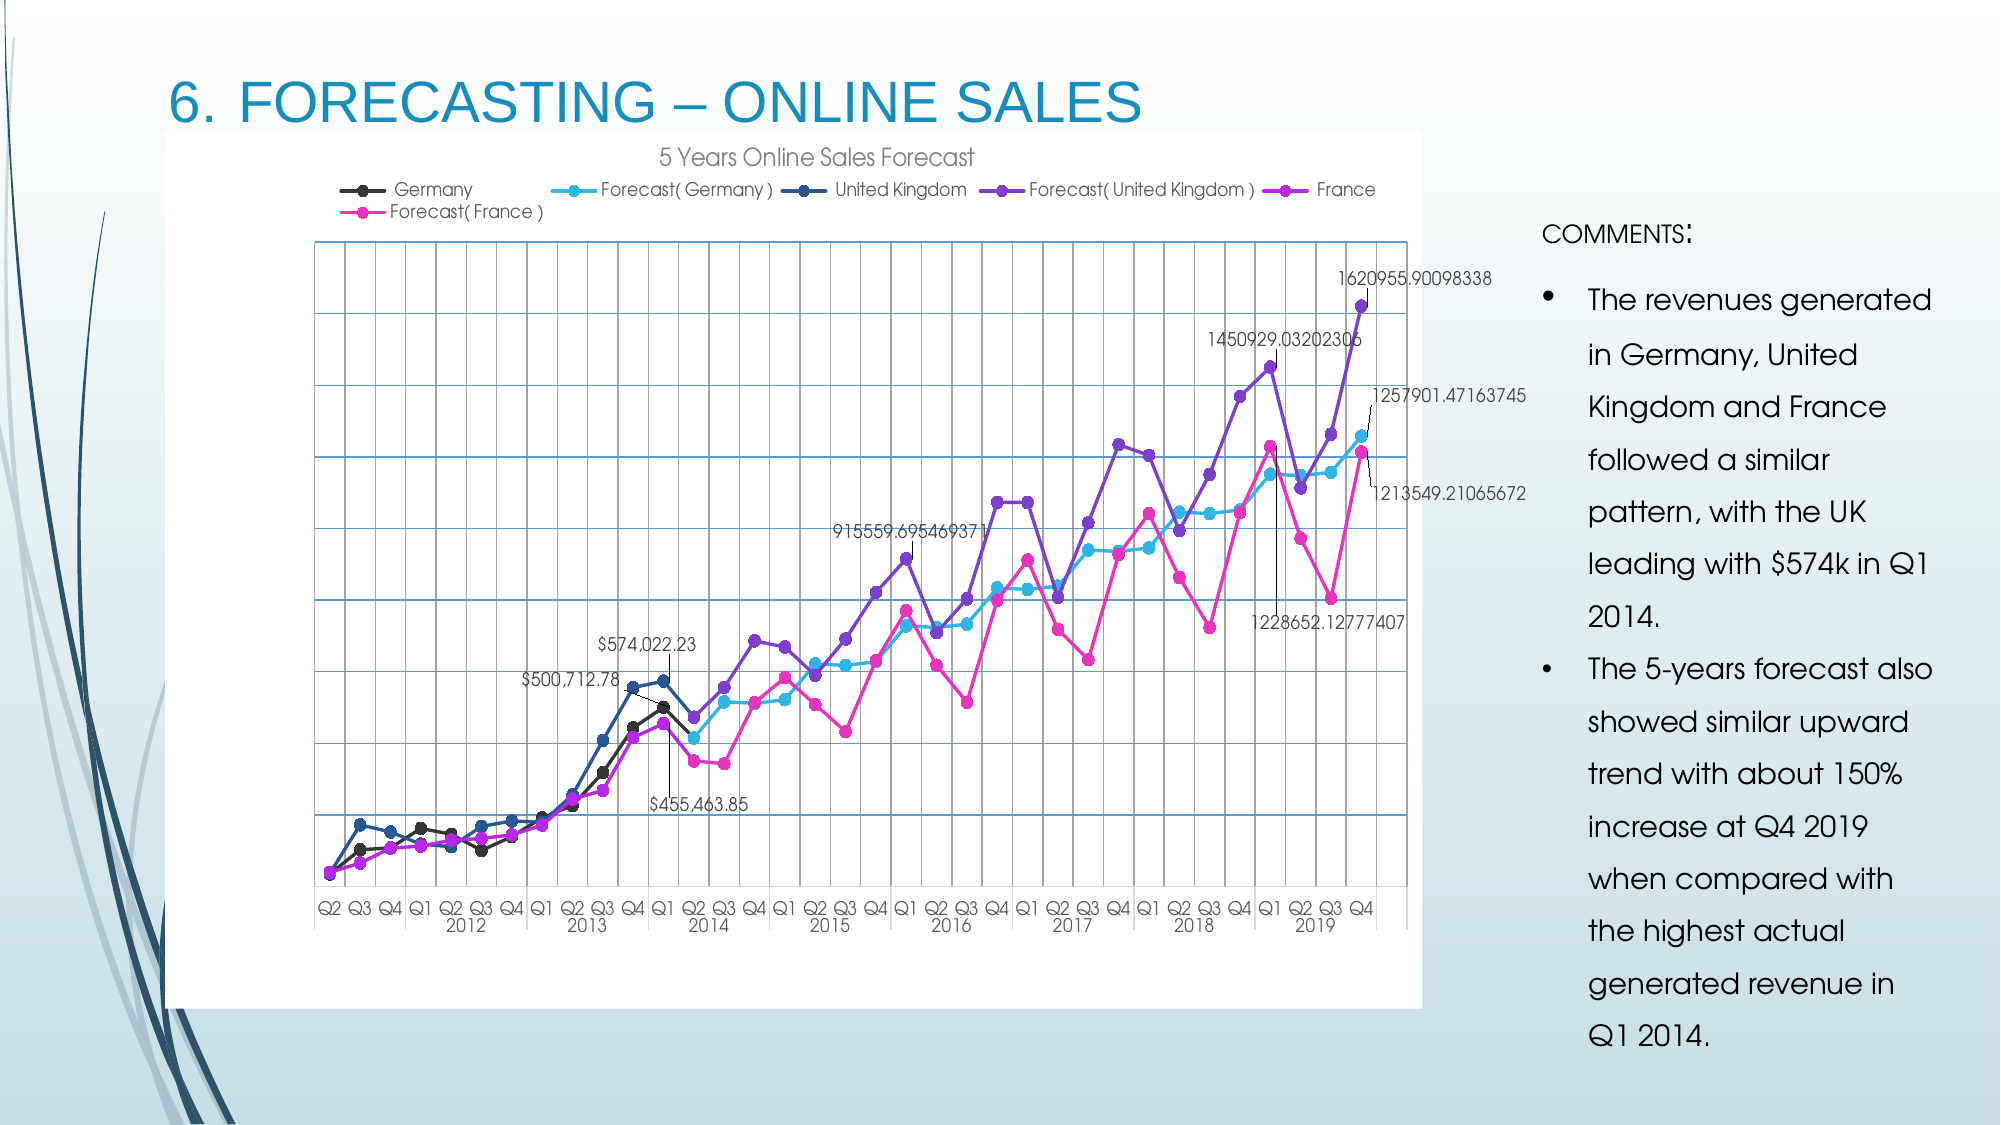

# 6. FORECASTING – ONLINE SALES

### Chart: 5 Years Online Sales Forecast

| Category |  Germany  | Forecast( Germany ) |  United Kingdom  | Forecast( United Kingdom ) |  France  | Forecast( France ) |
|---|---|---|---|---|---|---|
| Q2 | 35604.42 | None | 37498.4346 | None | 40174.3264 | None |
| Q3 | 103102.21100000001 | None | 172637.7737999999 | None | 65921.31459999998 | None |
| Q4 | 108153.91379999998 | None | 152752.4092 | None | 107722.1174 | None |
| Q1 | 162705.34200000003 | None | 118653.96460000004 | None | 113144.40200000002 | None |
| Q2 | 146280.62840000005 | None | 111563.75979999996 | None | 129741.5534 | None |
| Q3 | 101257.10200000007 | None | 168220.55079999997 | None | 134661.5366 | None |
| Q4 | 139827.66430000003 | None | 183594.46069999997 | None | 144874.7102 | None |
| Q1 | 192654.0444 | None | 179501.67539999995 | None | 171753.62059999994 | None |
| Q2 | 226927.49229999914 | None | 256135.2819999991 | None | 244235.6230999992 | None |
| Q3 | 318369.959999996 | None | 408339.33999999263 | None | 268905.0699999973 | None |
| Q4 | 443747.6899999935 | None | 555743.5499999903 | None | 416323.24999999354 | None |
| Q1 | 500712.7799999925 | None | 574022.2299999902 | None | 455463.84999999165 | None |
| Q2 | 414969.08999999455 | 414969.08999999455 | 473048.7799999928 | 473048.7799999928 | 351096.3399999955 | 351096.3399999955 |
| Q3 | None | 515935.6111585278 | None | 556302.2497261164 | None | 343282.19796783733 |
| Q4 | None | 511789.67335515114 | None | 686473.9062447677 | None | 513634.2751656579 |
| Q1 | None | 522068.3455947403 | None | 668964.435186505 | None | 583702.4631052952 |
| Q2 | None | 621937.4045667676 | None | 590173.7717246467 | None | 508416.7449210648 |
| Q3 | None | 617688.3070998732 | None | 691519.3973411891 | None | 433006.4842204072 |
| Q4 | None | 628082.1990270078 | None | 821149.4140785513 | None | 630839.424215156 |
| Q1 | None | 727893.0121329761 | None | 915559.6954693714 | None | 770640.262688959 |
| Q2 | None | 723690.1005081132 | None | 709054.902137767 | None | 618102.181026148 |
| Q3 | None | 732974.4702247143 | None | 803516.3078970183 | None | 514862.523875022 |
| Q4 | None | 833893.7791891708 | None | 1073366.5785951247 | None | 799736.5341839407 |
| Q1 | None | 829792.81097849 | None | 1072678.807018707 | None | 911996.6609507443 |
| Q2 | None | 838976.2636329541 | None | 807521.1067907186 | None | 718168.9052358848 |
| Q3 | None | 939942.7847914874 | None | 1016182.5911574775 | None | 633722.6519968897 |
| Q4 | None | 935796.8469881108 | None | 1234066.1723128883 | None | 927449.9289330934 |
| Q1 | None | 946075.5192276998 | None | 1204333.7717401958 | None | 1041714.3281904035 |
| Q2 | None | 1045944.5781997273 | None | 994494.4944170531 | None | 863472.094963735 |
| Q3 | None | 1041695.4807328328 | None | 1151399.7387725501 | None | 723446.9382494597 |
| Q4 | None | 1052101.700684529 | None | 1368755.8840013796 | None | 1044663.1239409513 |
| Q1 | None | 1151900.185765936 | None | 1450929.0320230622 | None | 1228652.1277740672 |
| Q2 | None | 1147697.2741410728 | None | 1113375.6248301736 | None | 973157.5310688182 |
| Q3 | None | 1156981.643857674 | None | 1263396.6493283792 | None | 805302.9779040745 |
| Q4 | None | 1257901.4716374502 | None | 1620955.900983381 | None | 1213549.2106567218 |
COMMENTS:
﻿﻿The revenues generated in Germany, United Kingdom and France followed a similar pattern, with the UK  leading with $574k in Q1 2014.
The 5-years forecast also showed similar upward trend with about 150% increase at Q4 2019 when compared with the highest actual generated revenue in Q1 2014.